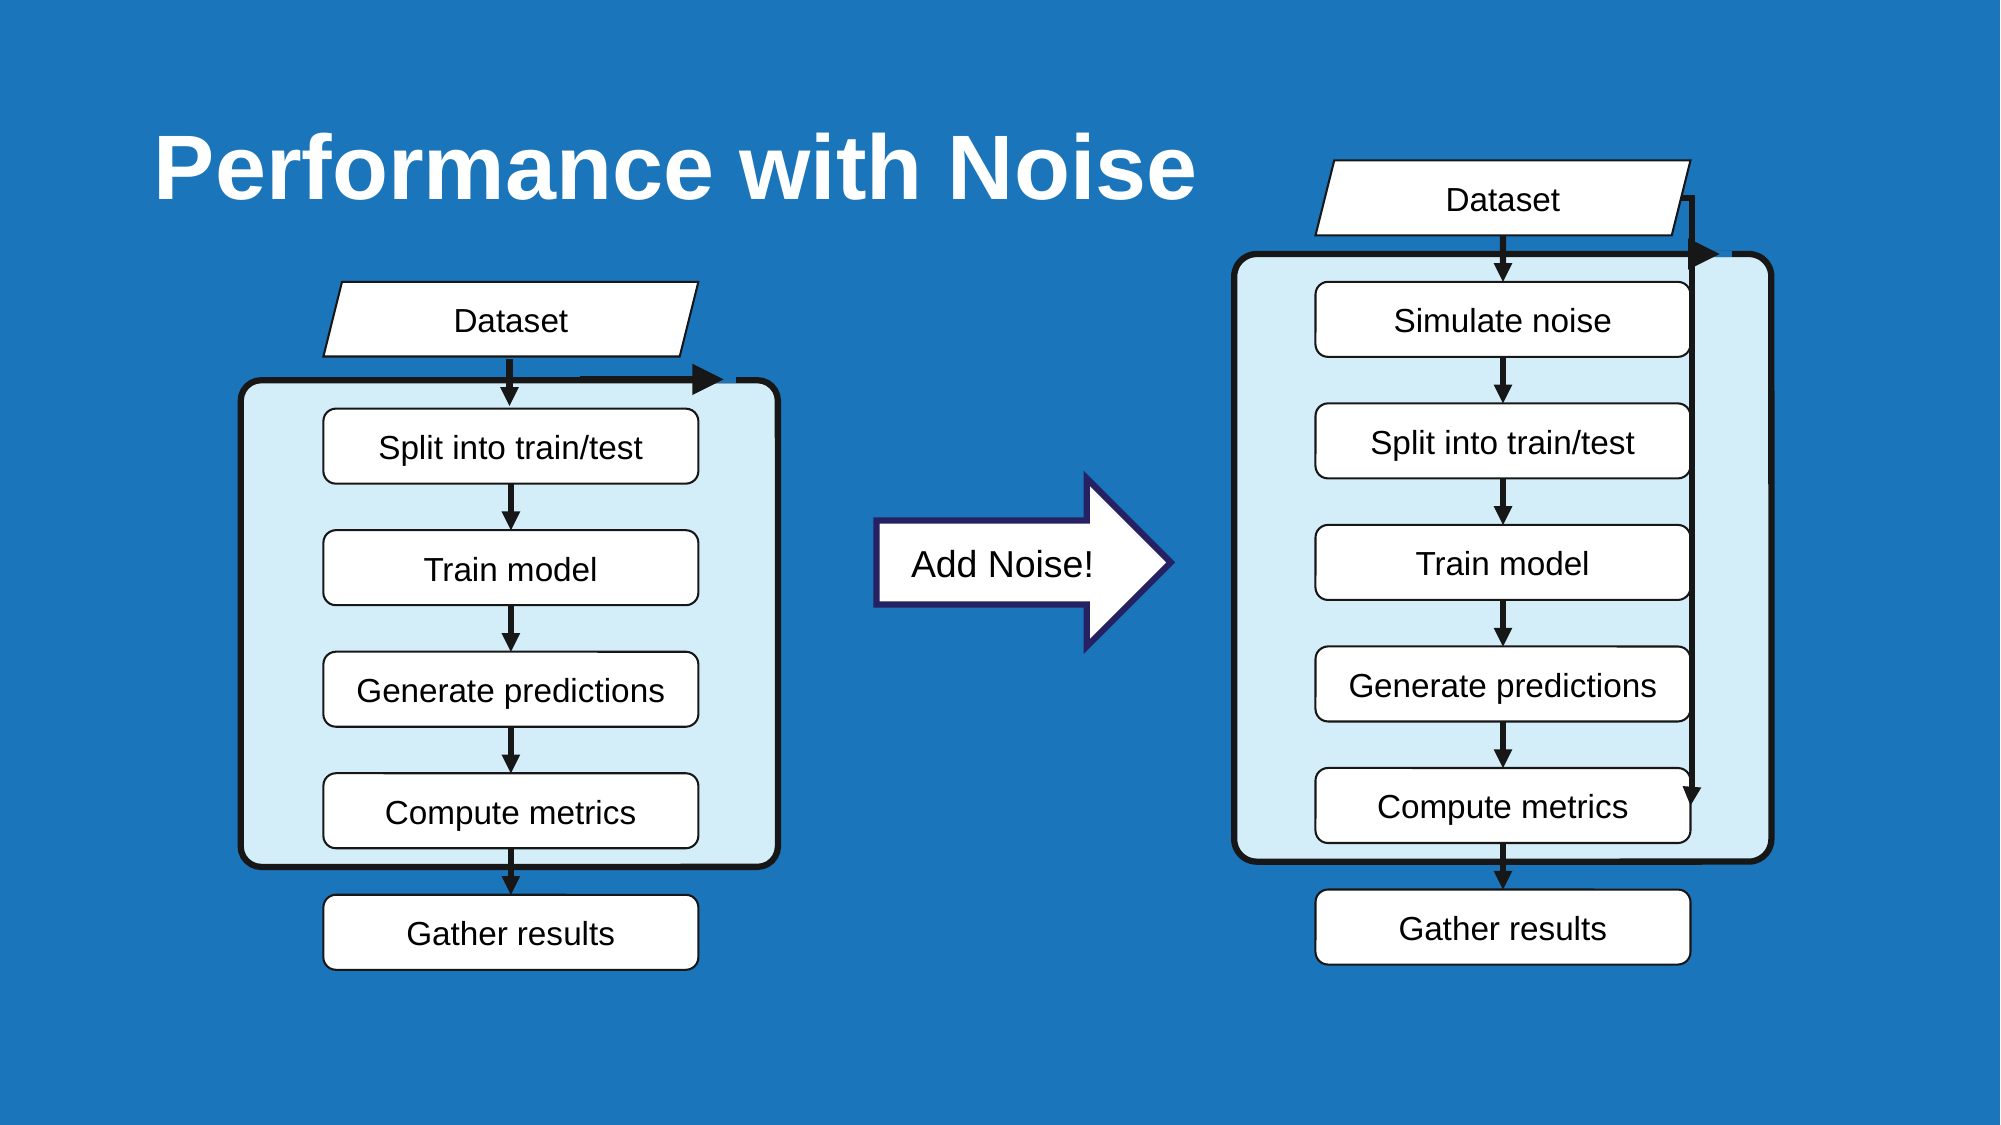

# Performance with Noise
Dataset

Simulate noise
Split into train/test
Train model
Generate predictions
Compute metrics
Gather results
Dataset

Split into train/test
Train model
Generate predictions
Compute metrics
Gather results
Add Noise!